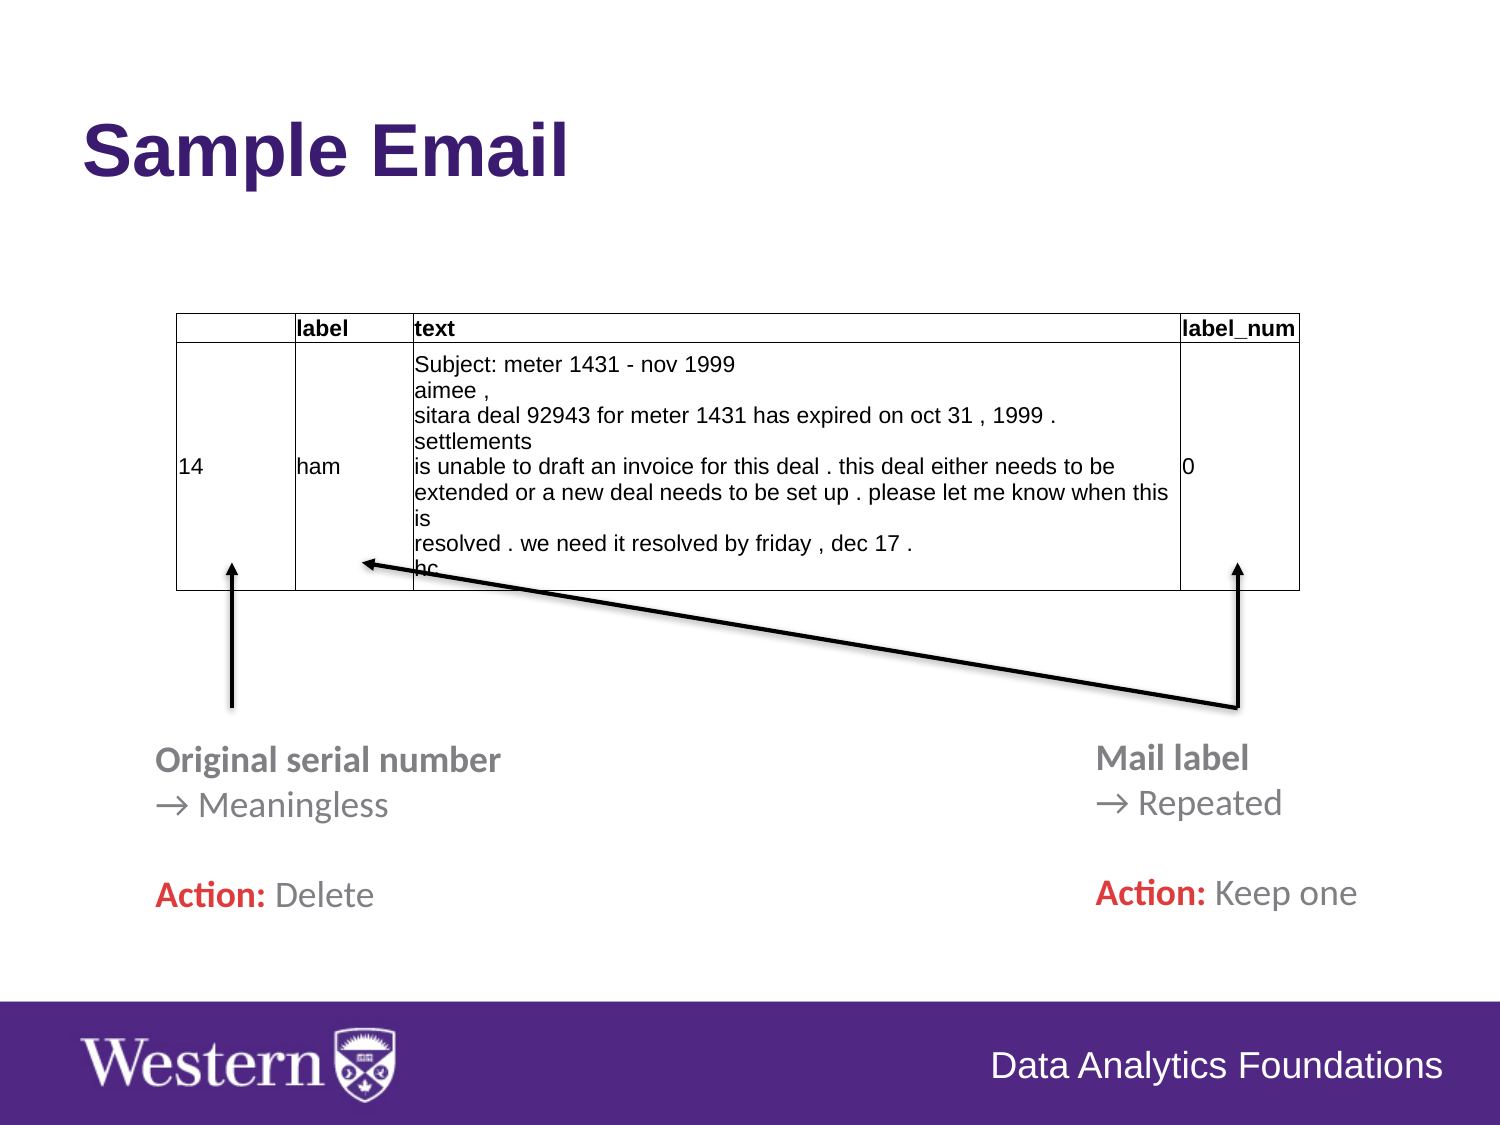

Sample Email
|  | label | text | label\_num |
| --- | --- | --- | --- |
| 14 | ham | Subject: meter 1431 - nov 1999 aimee , sitara deal 92943 for meter 1431 has expired on oct 31 , 1999 . settlements is unable to draft an invoice for this deal . this deal either needs to be extended or a new deal needs to be set up . please let me know when this is resolved . we need it resolved by friday , dec 17 . hc | 0 |
Mail label
→ Repeated

Action: Keep one
Original serial number
→ Meaningless

Action: Delete
Data Analytics Foundations